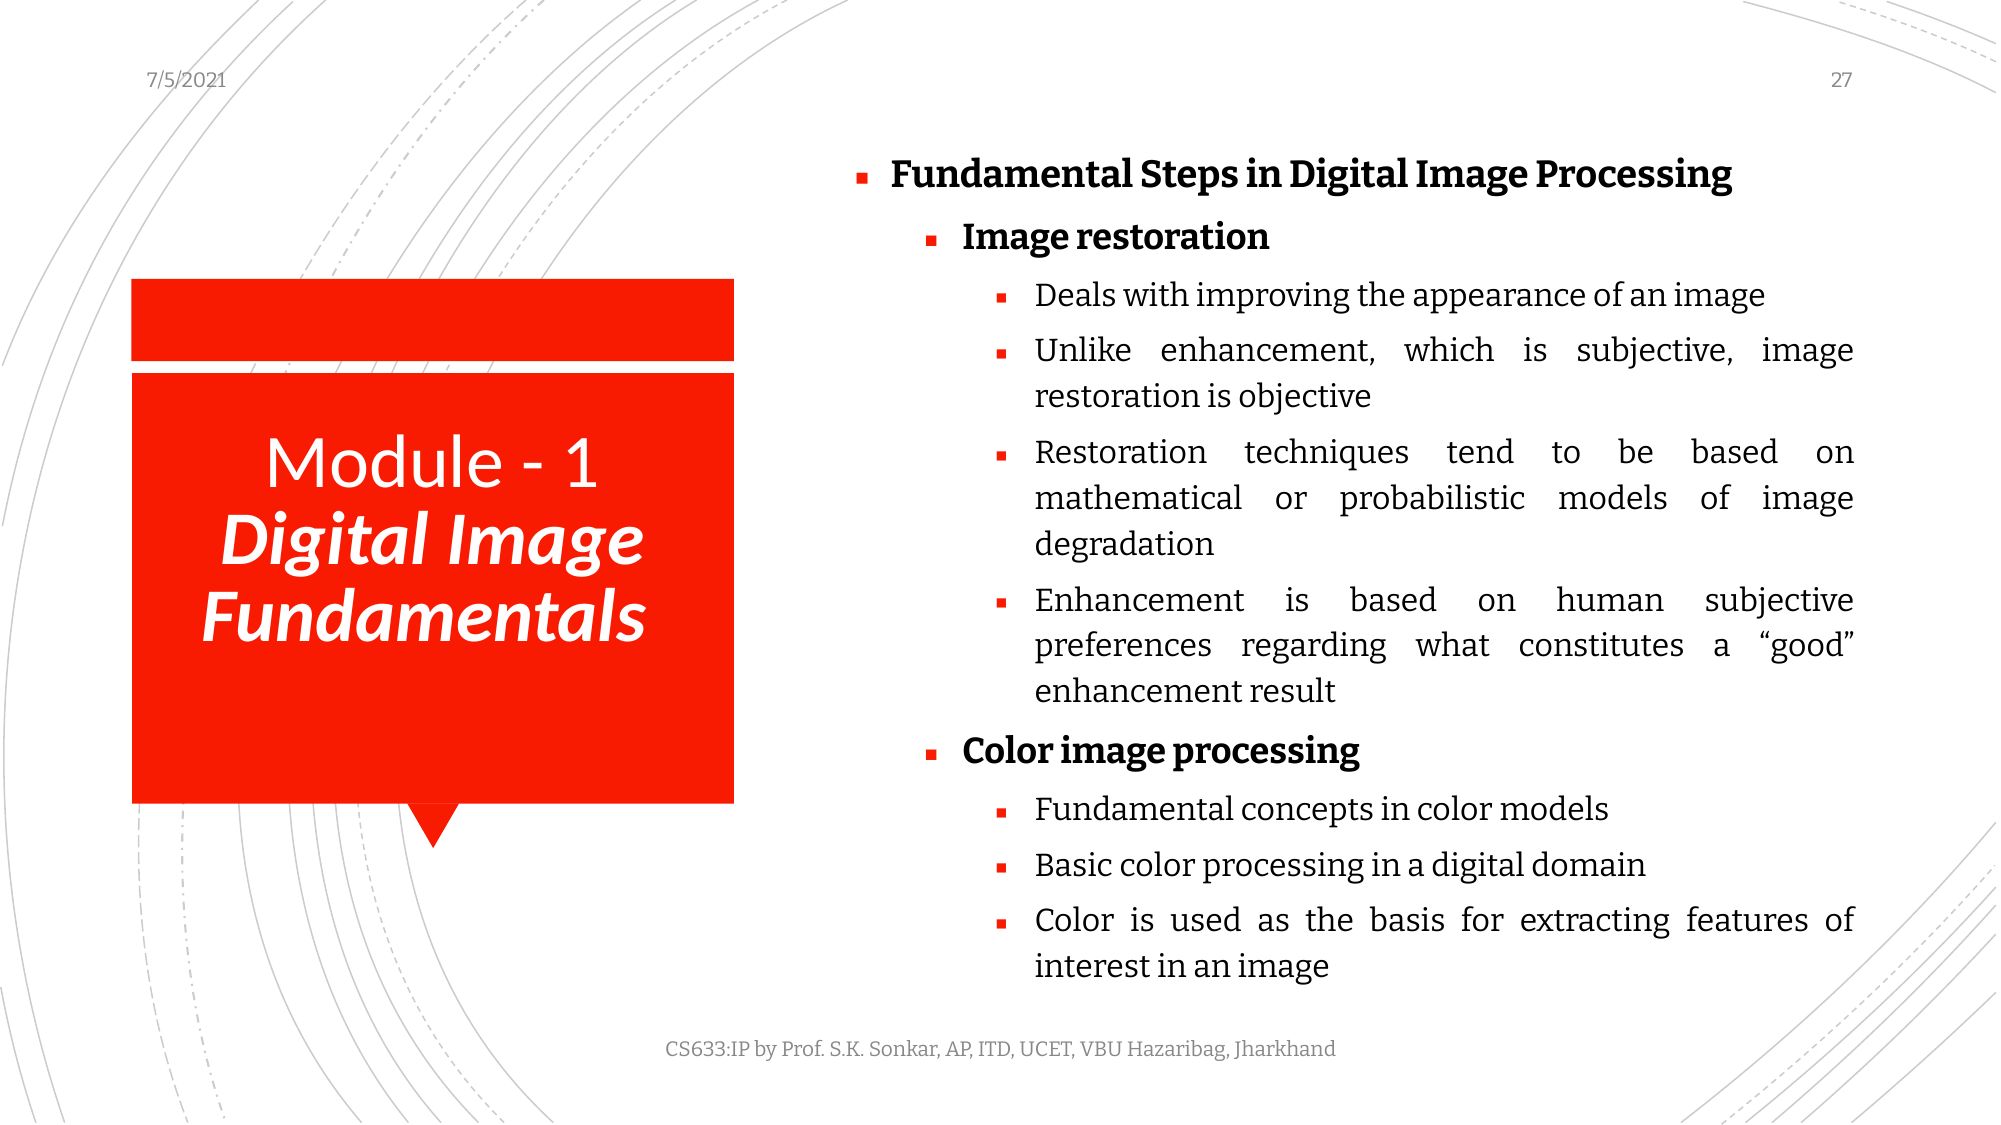

7/5/2021
27
Fundamental Steps in Digital Image Processing
Image restoration
Deals with improving the appearance of an image
Unlike enhancement, which is subjective, image restoration is objective
Restoration techniques tend to be based on mathematical or probabilistic models of image degradation
Enhancement is based on human subjective preferences regarding what constitutes a “good” enhancement result
Color image processing
Fundamental concepts in color models
Basic color processing in a digital domain
Color is used as the basis for extracting features of interest in an image
# Module - 1 Digital Image Fundamentals
CS633:IP by Prof. S.K. Sonkar, AP, ITD, UCET, VBU Hazaribag, Jharkhand